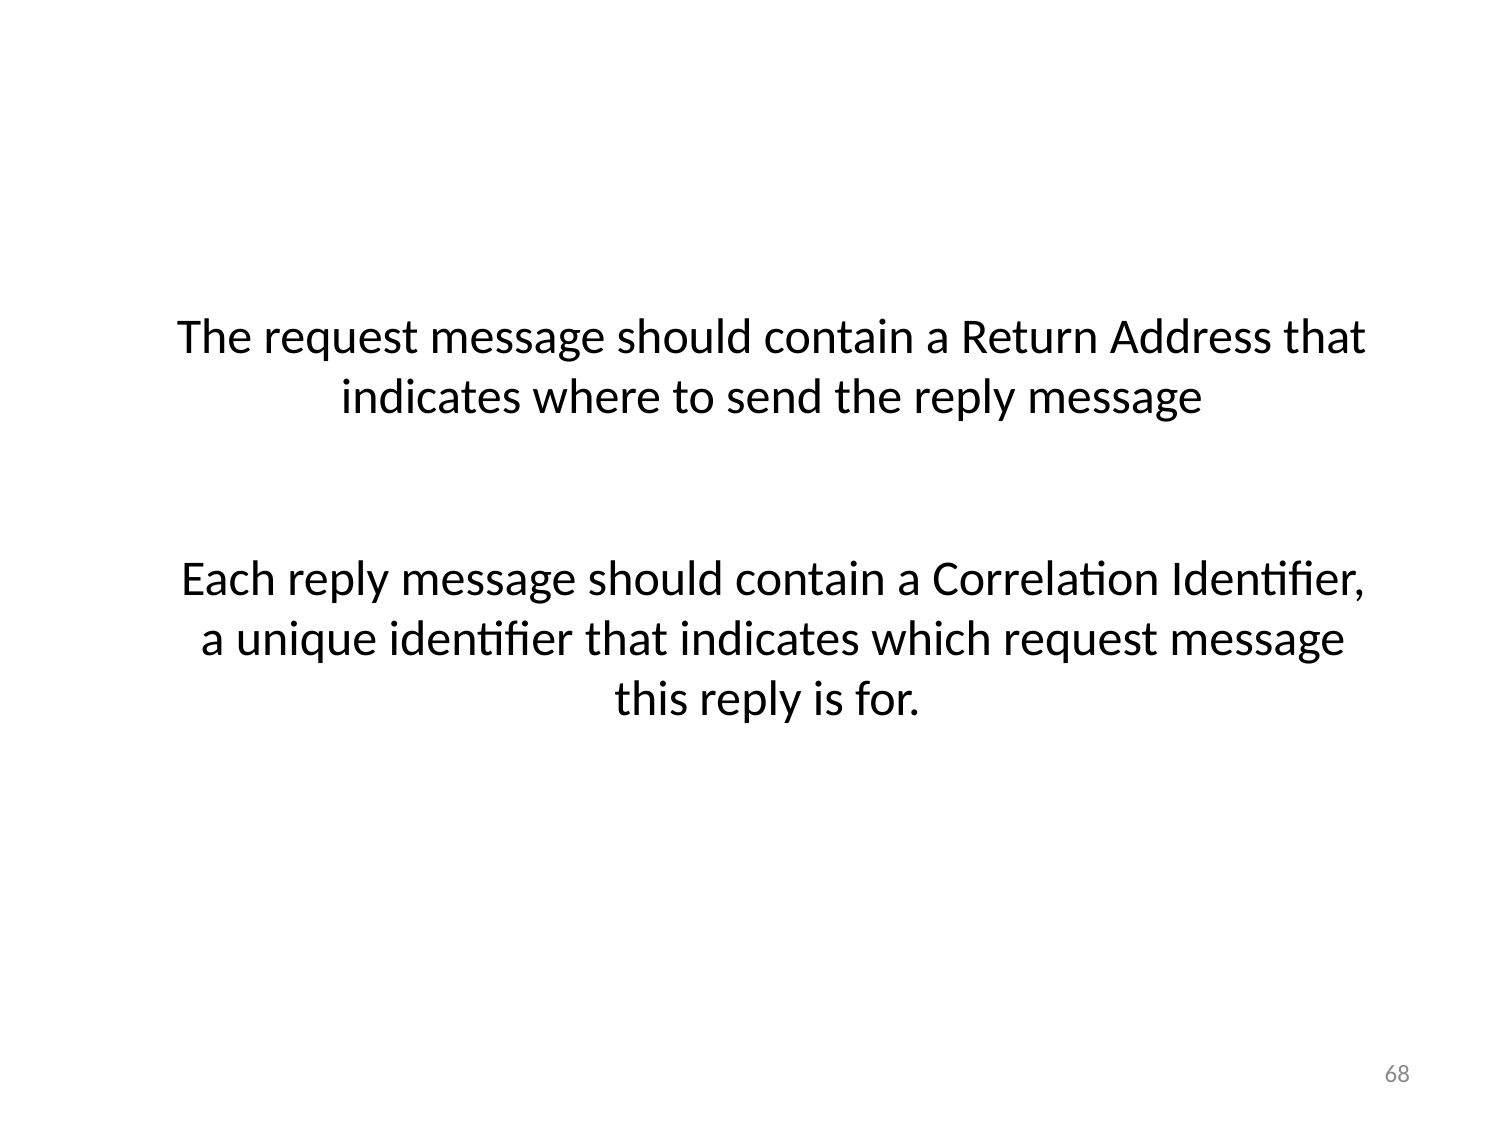

The request message should contain a Return Address that indicates where to send the reply message
Each reply message should contain a Correlation Identifier, a unique identifier that indicates which request message this reply is for.
68